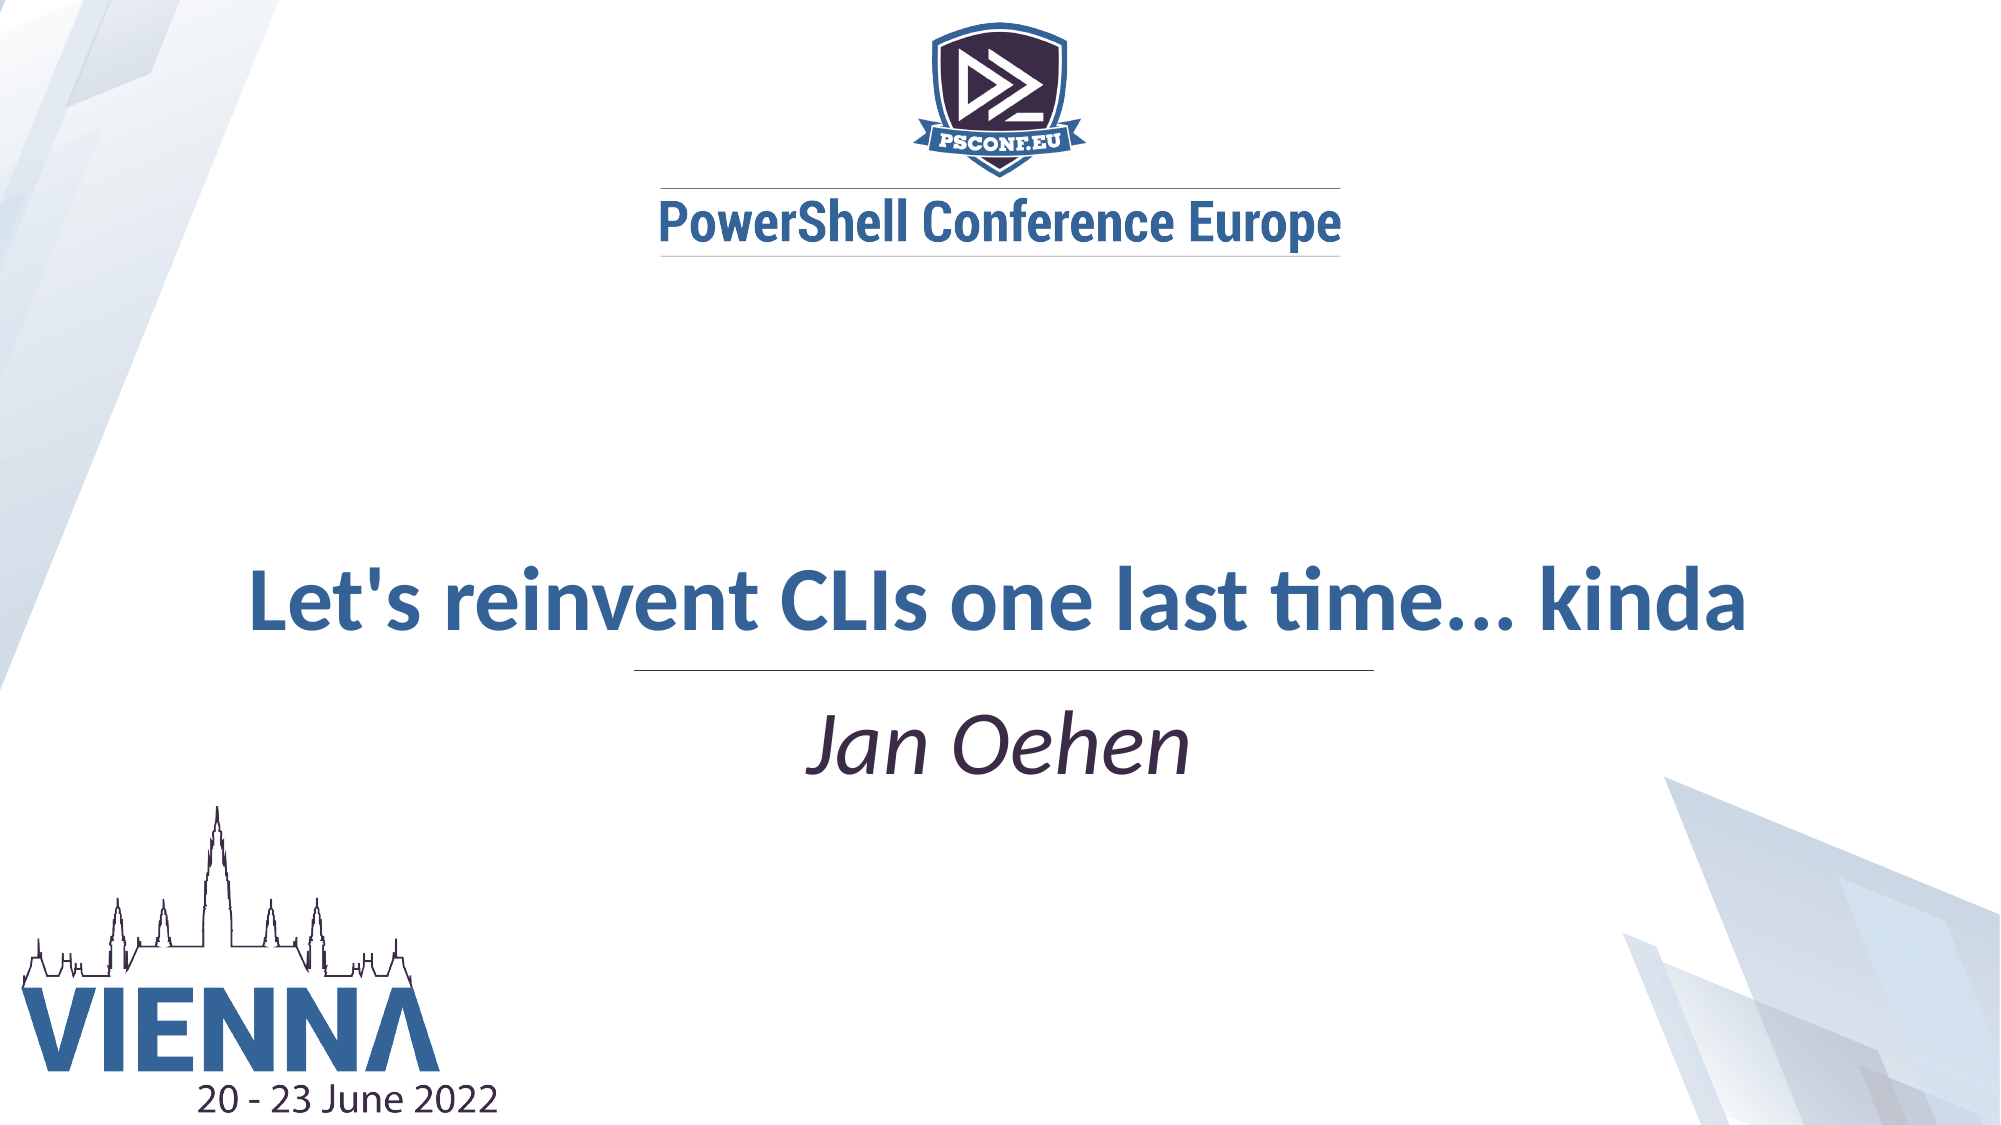

Let's reinvent CLIs one last time... kinda
Jan Oehen